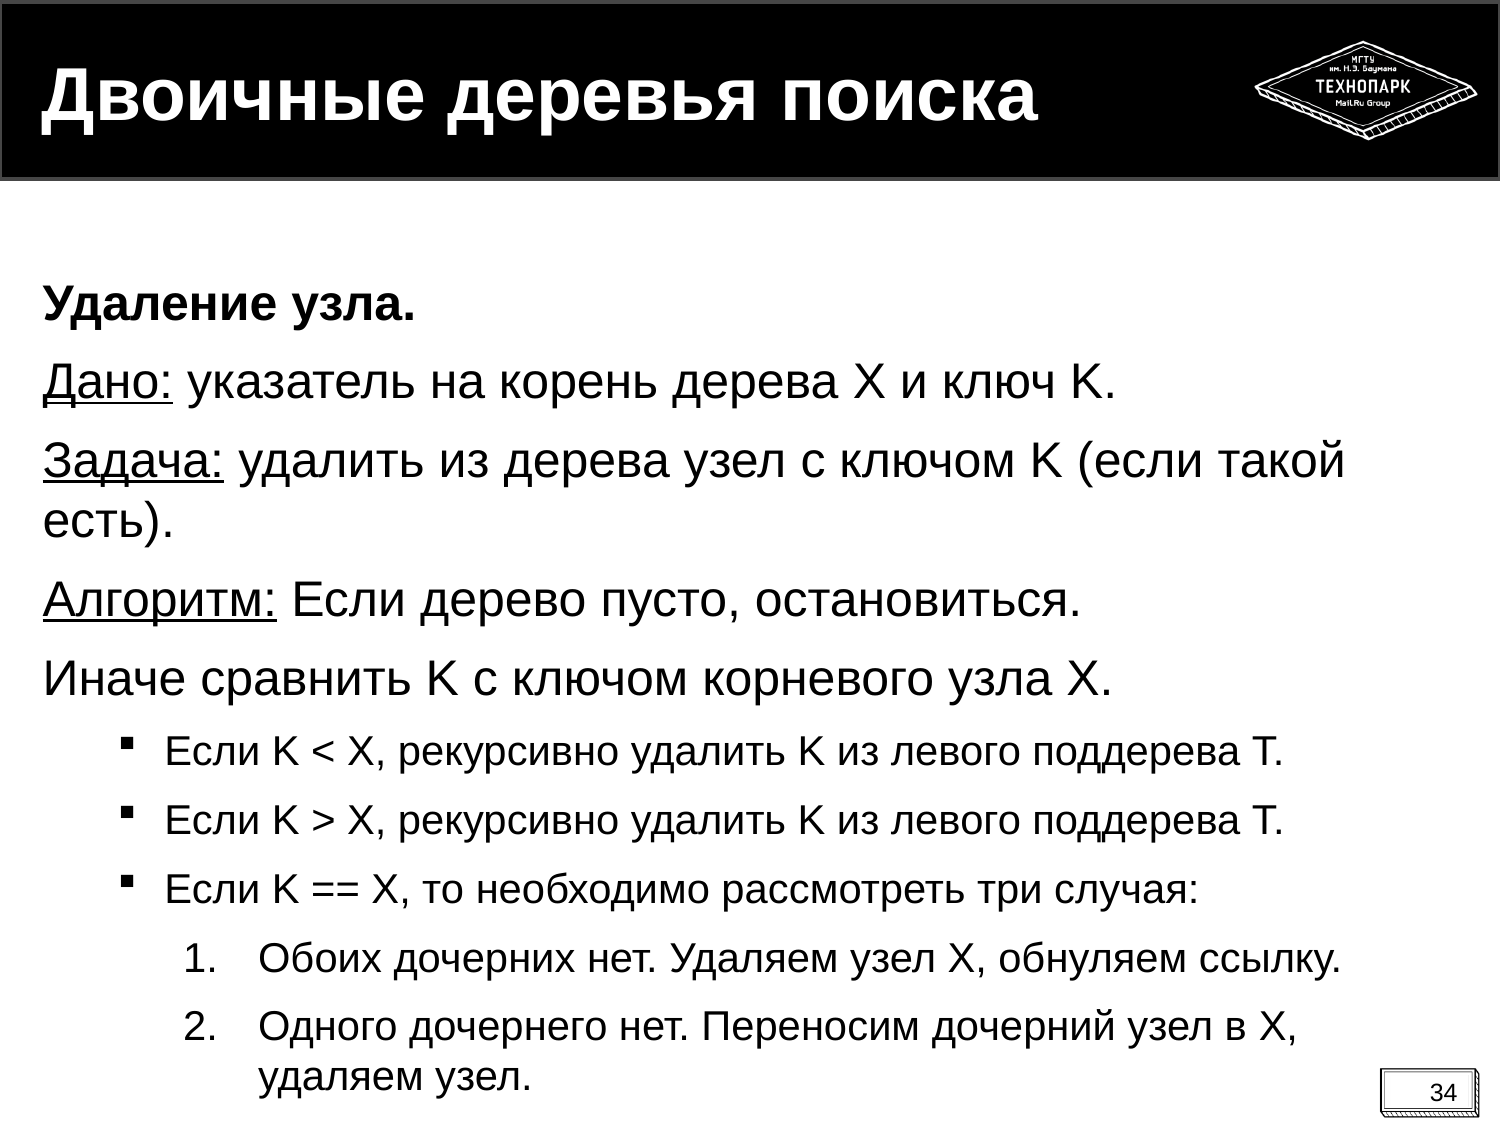

# Двоичные деревья поиска
Удаление узла.
Дано: указатель на корень дерева X и ключ K.
Задача: удалить из дерева узел с ключом K (если такой есть).
Алгоритм: Если дерево пусто, остановиться.
Иначе сравнить K с ключом корневого узла X.
Если K < X, рекурсивно удалить K из левого поддерева Т.
Если K > X, рекурсивно удалить K из левого поддерева Т.
Если K == X, то необходимо рассмотреть три случая:
Обоих дочерних нет. Удаляем узел X, обнуляем ссылку.
Одного дочернего нет. Переносим дочерний узел в X, удаляем узел.
Оба дочерних узла есть.
34